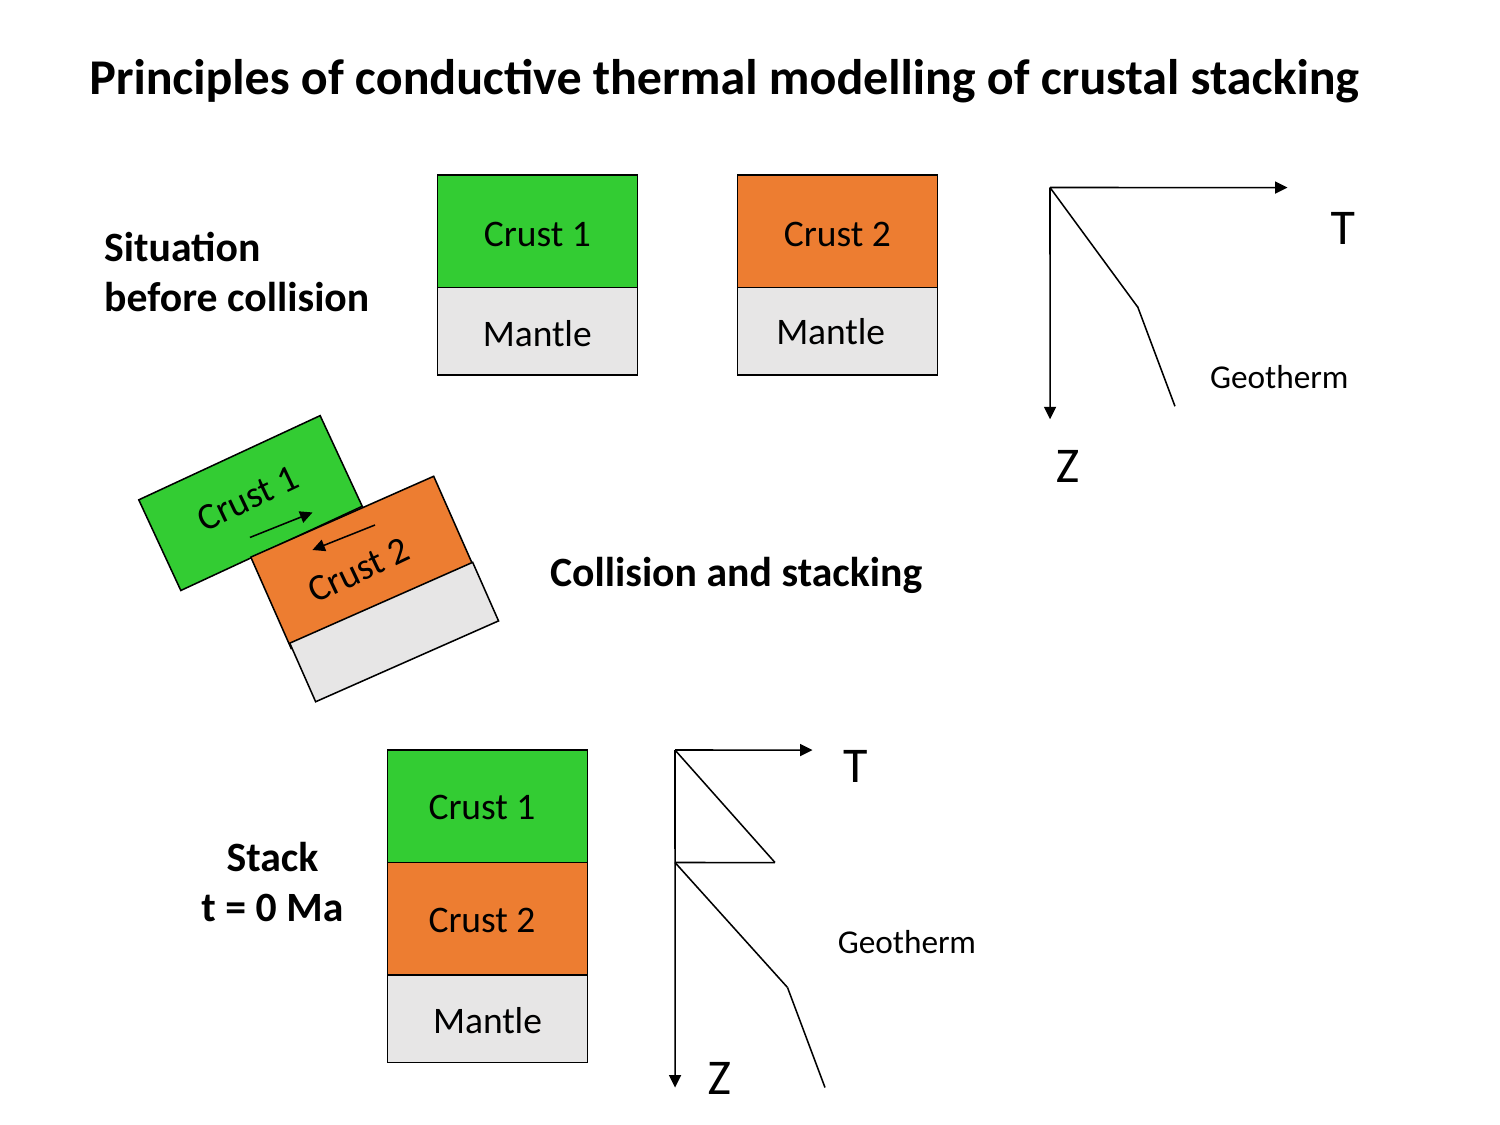

Principles of conductive thermal modelling of crustal stacking
Crust 1
Crust 2

T
Situation
before collision
Mantle

Mantle

Geotherm
Z

Crust 1

Crust 2
Collision and stacking

T

Crust 1
Stack
t = 0 Ma

Crust 2
Geotherm
Mantle

Z